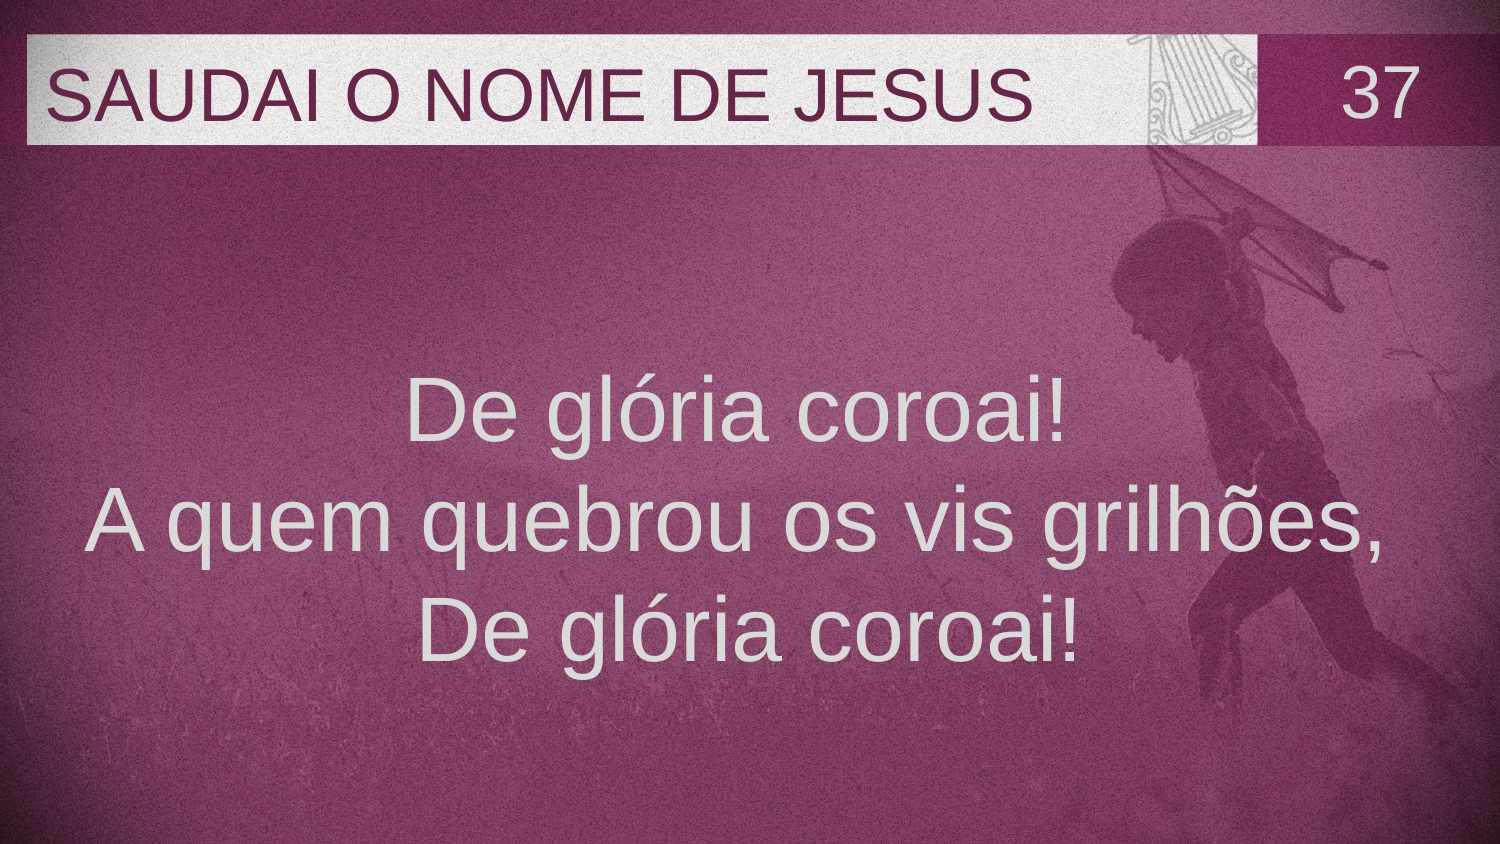

# SAUDAI O NOME DE JESUS
37
De glória coroai!
A quem quebrou os vis grilhões,
De glória coroai!